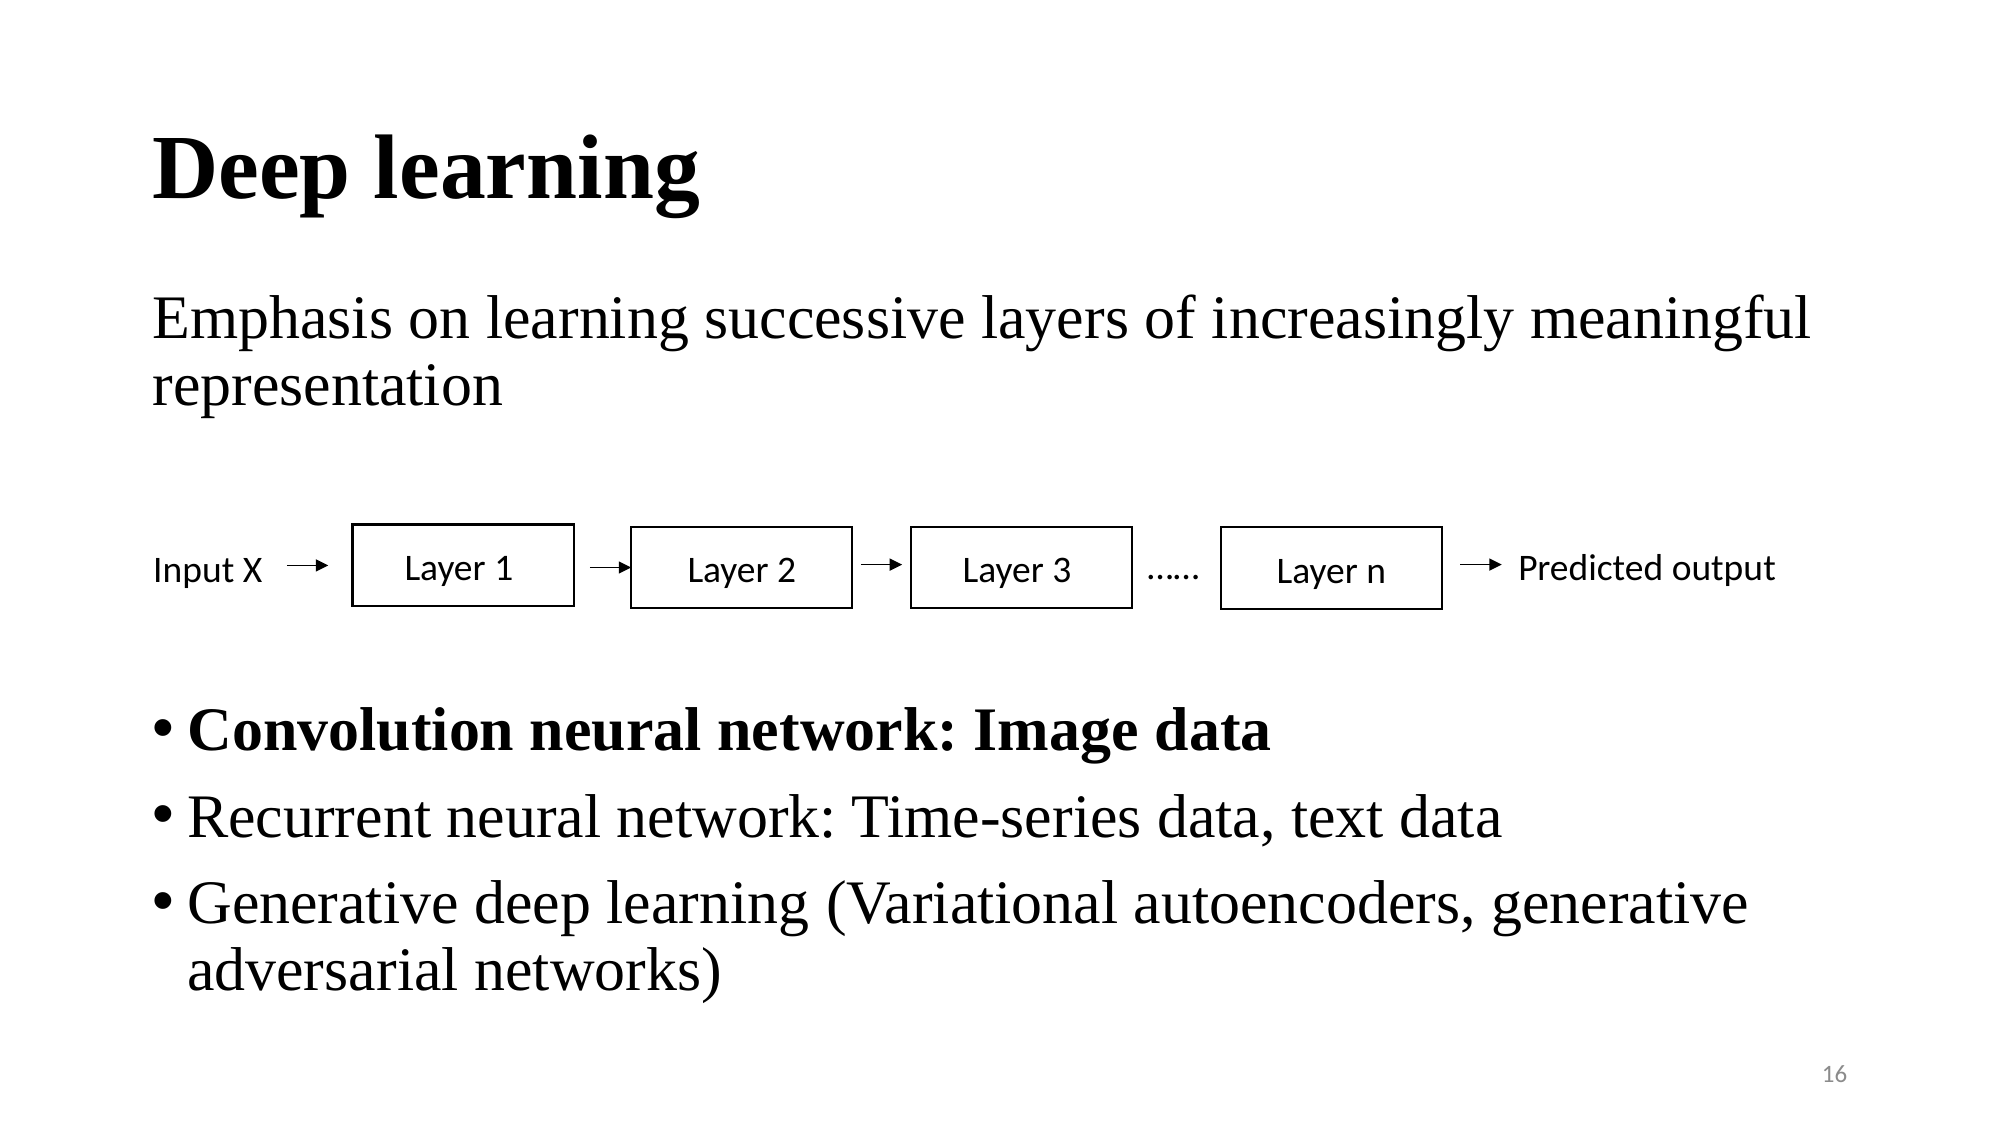

# Deep learning
Emphasis on learning successive layers of increasingly meaningful representation

Convolution neural network: Image data
Recurrent neural network: Time-series data, text data
Generative deep learning (Variational autoencoders, generative adversarial networks)
Layer 1
Layer 2
Layer 3
Layer n
……
Predicted output
Input X
16